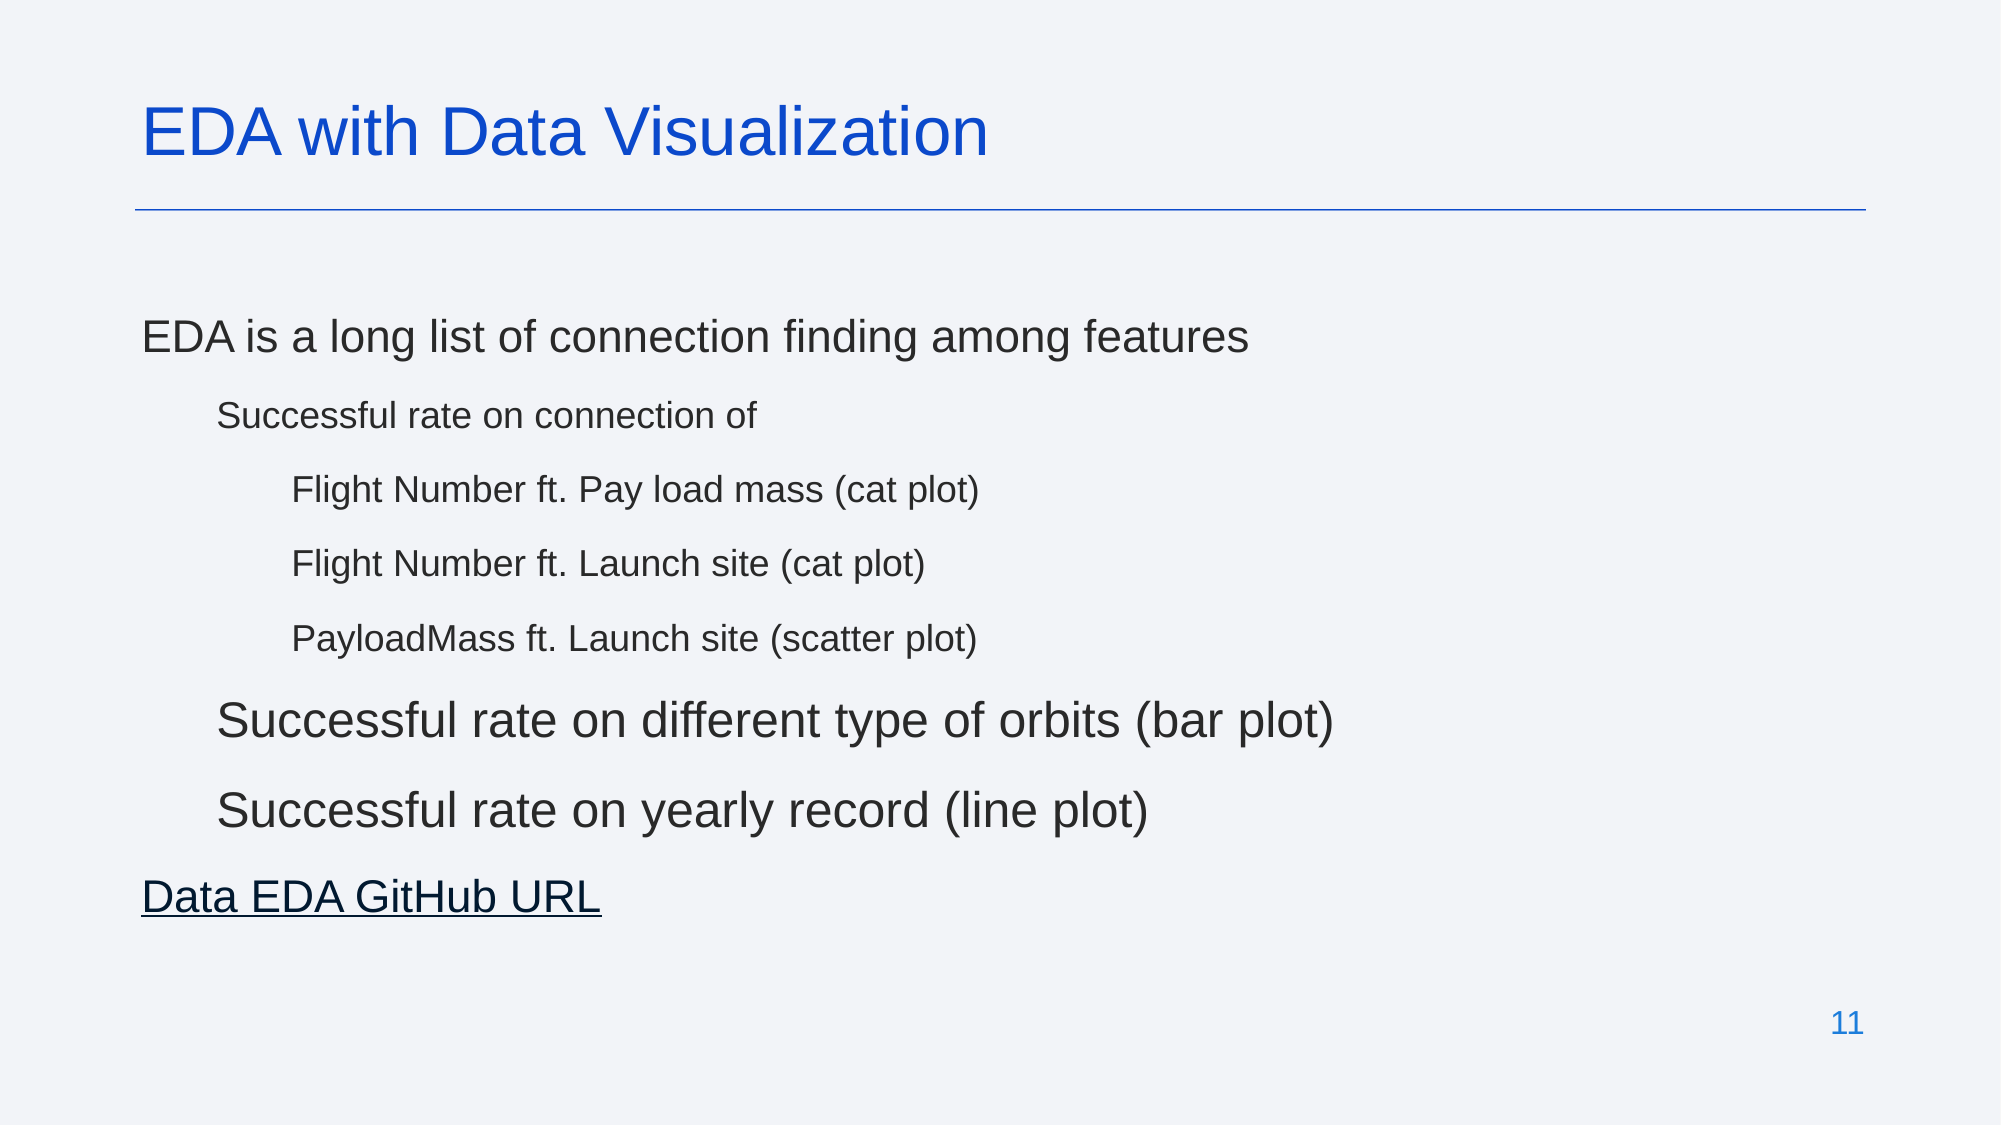

EDA with Data Visualization
EDA is a long list of connection finding among features
Successful rate on connection of
Flight Number ft. Pay load mass (cat plot)
Flight Number ft. Launch site (cat plot)
PayloadMass ft. Launch site (scatter plot)
Successful rate on different type of orbits (bar plot)
Successful rate on yearly record (line plot)
Data EDA GitHub URL

11